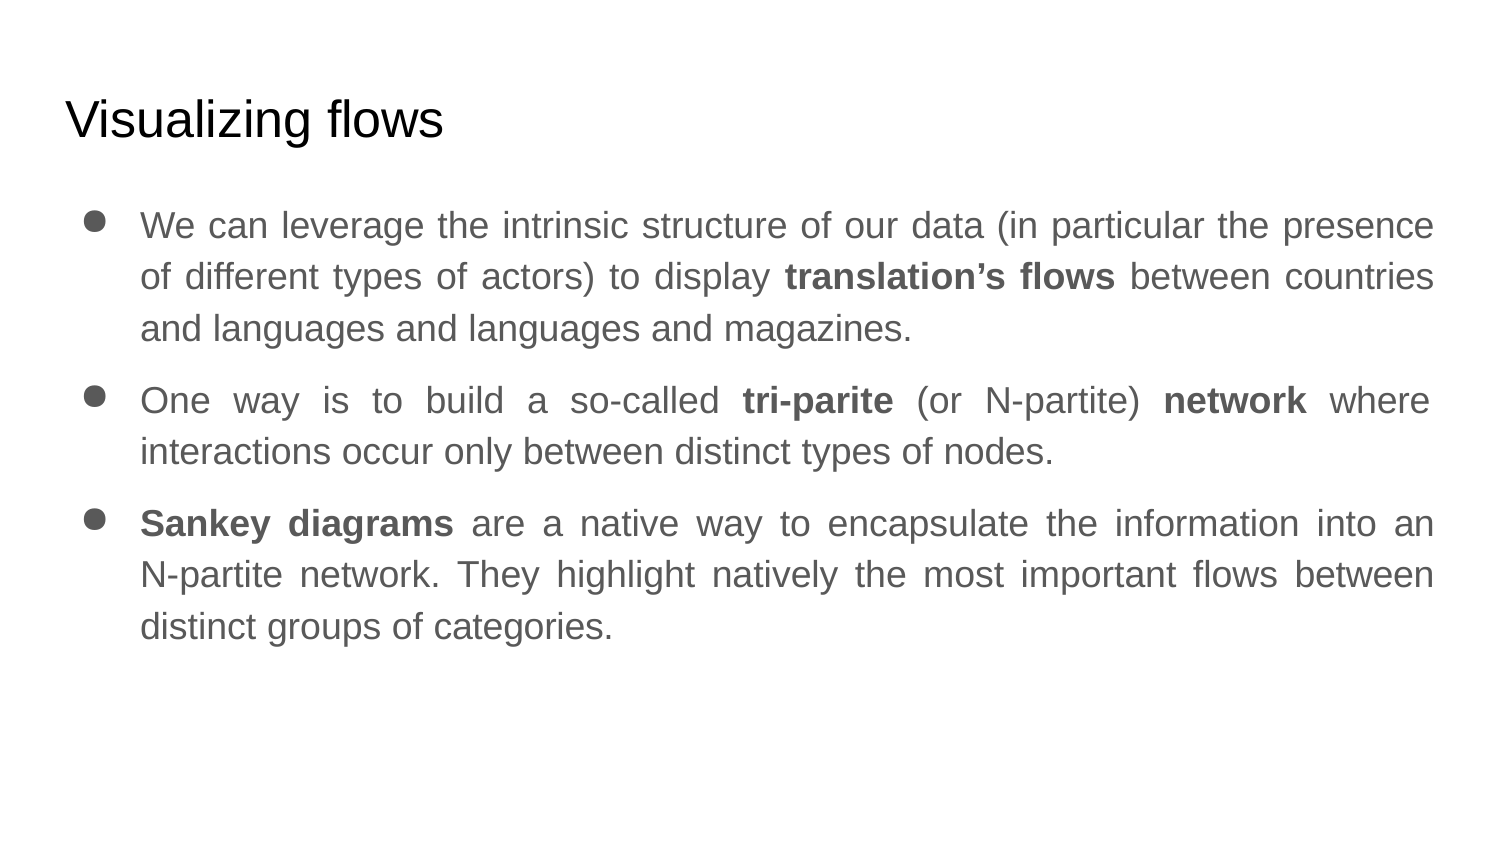

# Visualizing flows
We can leverage the intrinsic structure of our data (in particular the presence of different types of actors) to display translation’s flows between countries and languages and languages and magazines.
One  way  is  to  build  a  so-called  tri-parite  (or  N-partite)  network  where interactions occur only between distinct types of nodes.
Sankey diagrams are a native way to encapsulate the information into an N-partite network. They highlight natively the most important flows between distinct groups of categories.